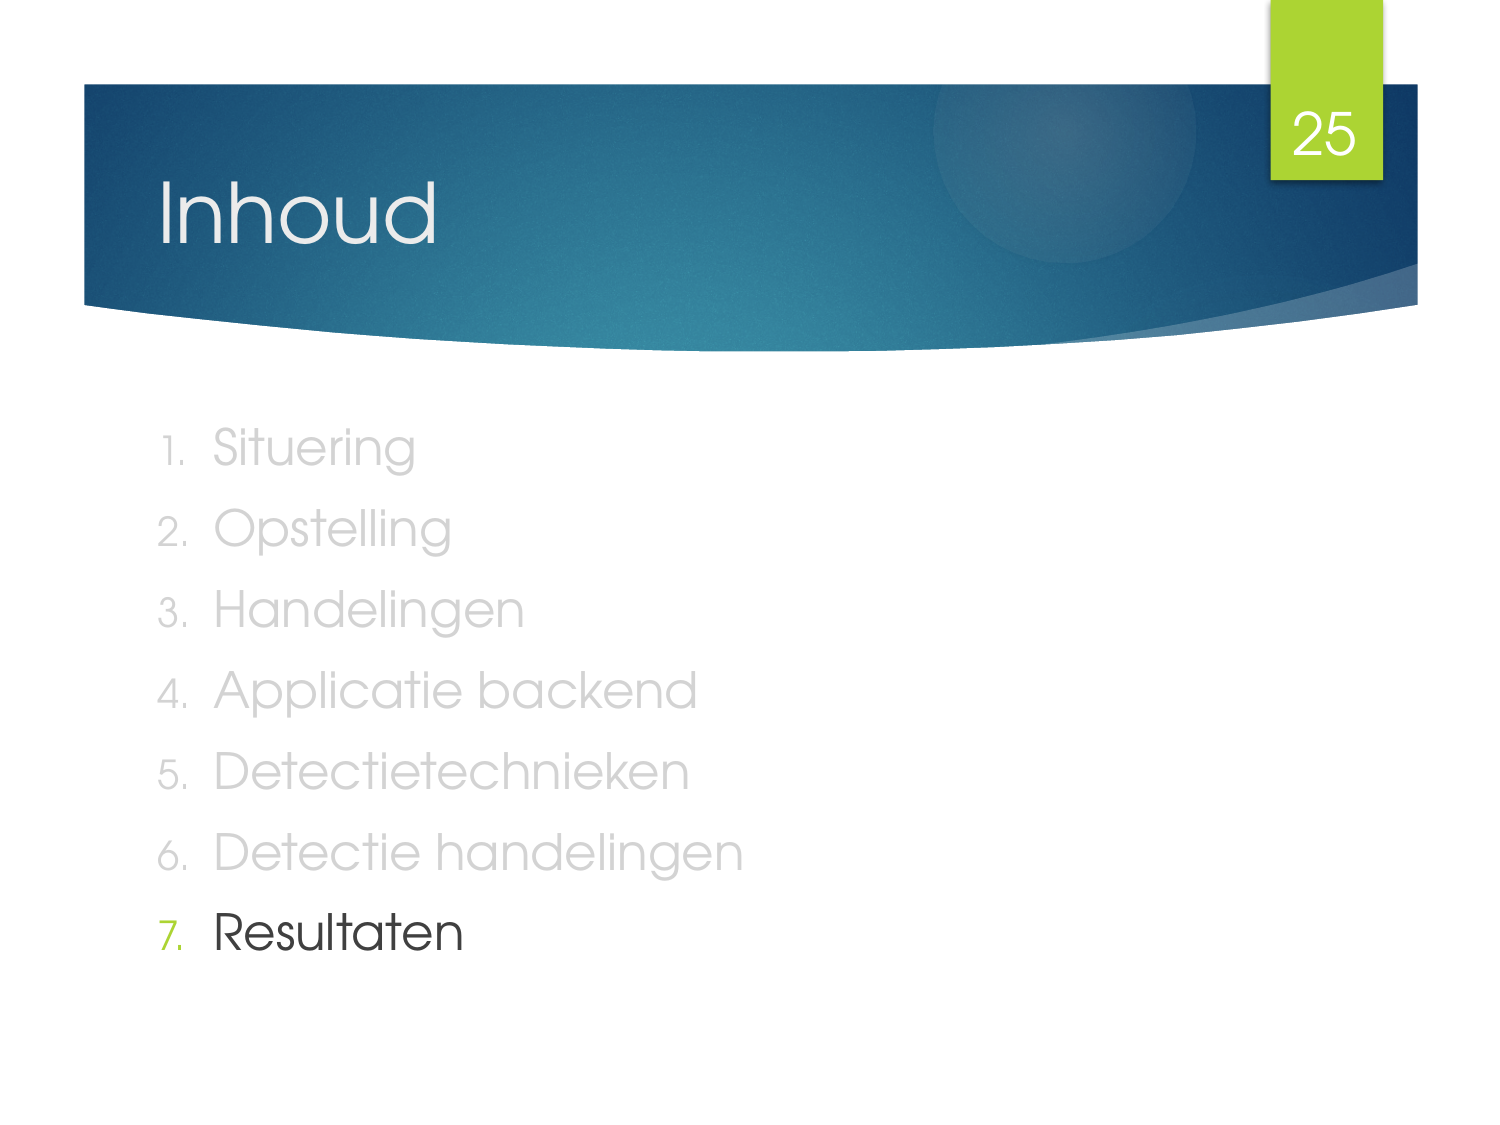

25
# Inhoud
Situering
Opstelling
Handelingen
Applicatie backend
Detectietechnieken
Detectie handelingen
Resultaten